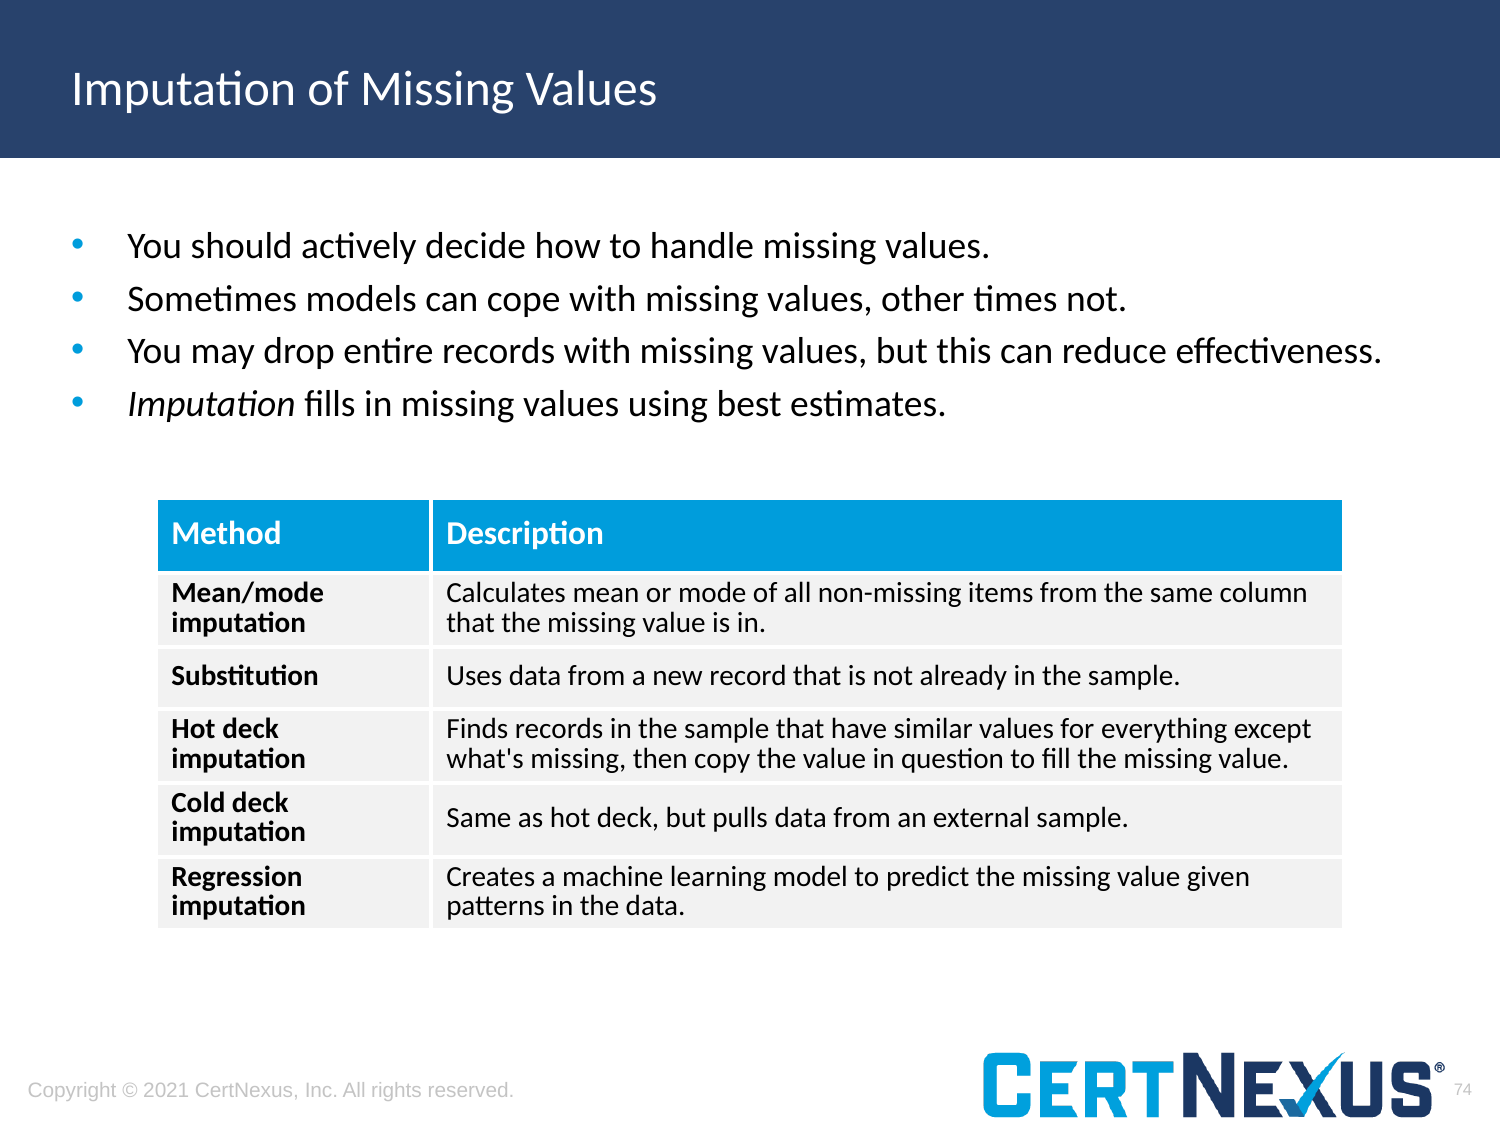

# Imputation of Missing Values
You should actively decide how to handle missing values.
Sometimes models can cope with missing values, other times not.
You may drop entire records with missing values, but this can reduce effectiveness.
Imputation fills in missing values using best estimates.
| Method | Description |
| --- | --- |
| Mean/mode imputation | Calculates mean or mode of all non-missing items from the same column that the missing value is in. |
| Substitution | Uses data from a new record that is not already in the sample. |
| Hot deck imputation | Finds records in the sample that have similar values for everything except what's missing, then copy the value in question to fill the missing value. |
| Cold deck imputation | Same as hot deck, but pulls data from an external sample. |
| Regression imputation | Creates a machine learning model to predict the missing value given patterns in the data. |
74